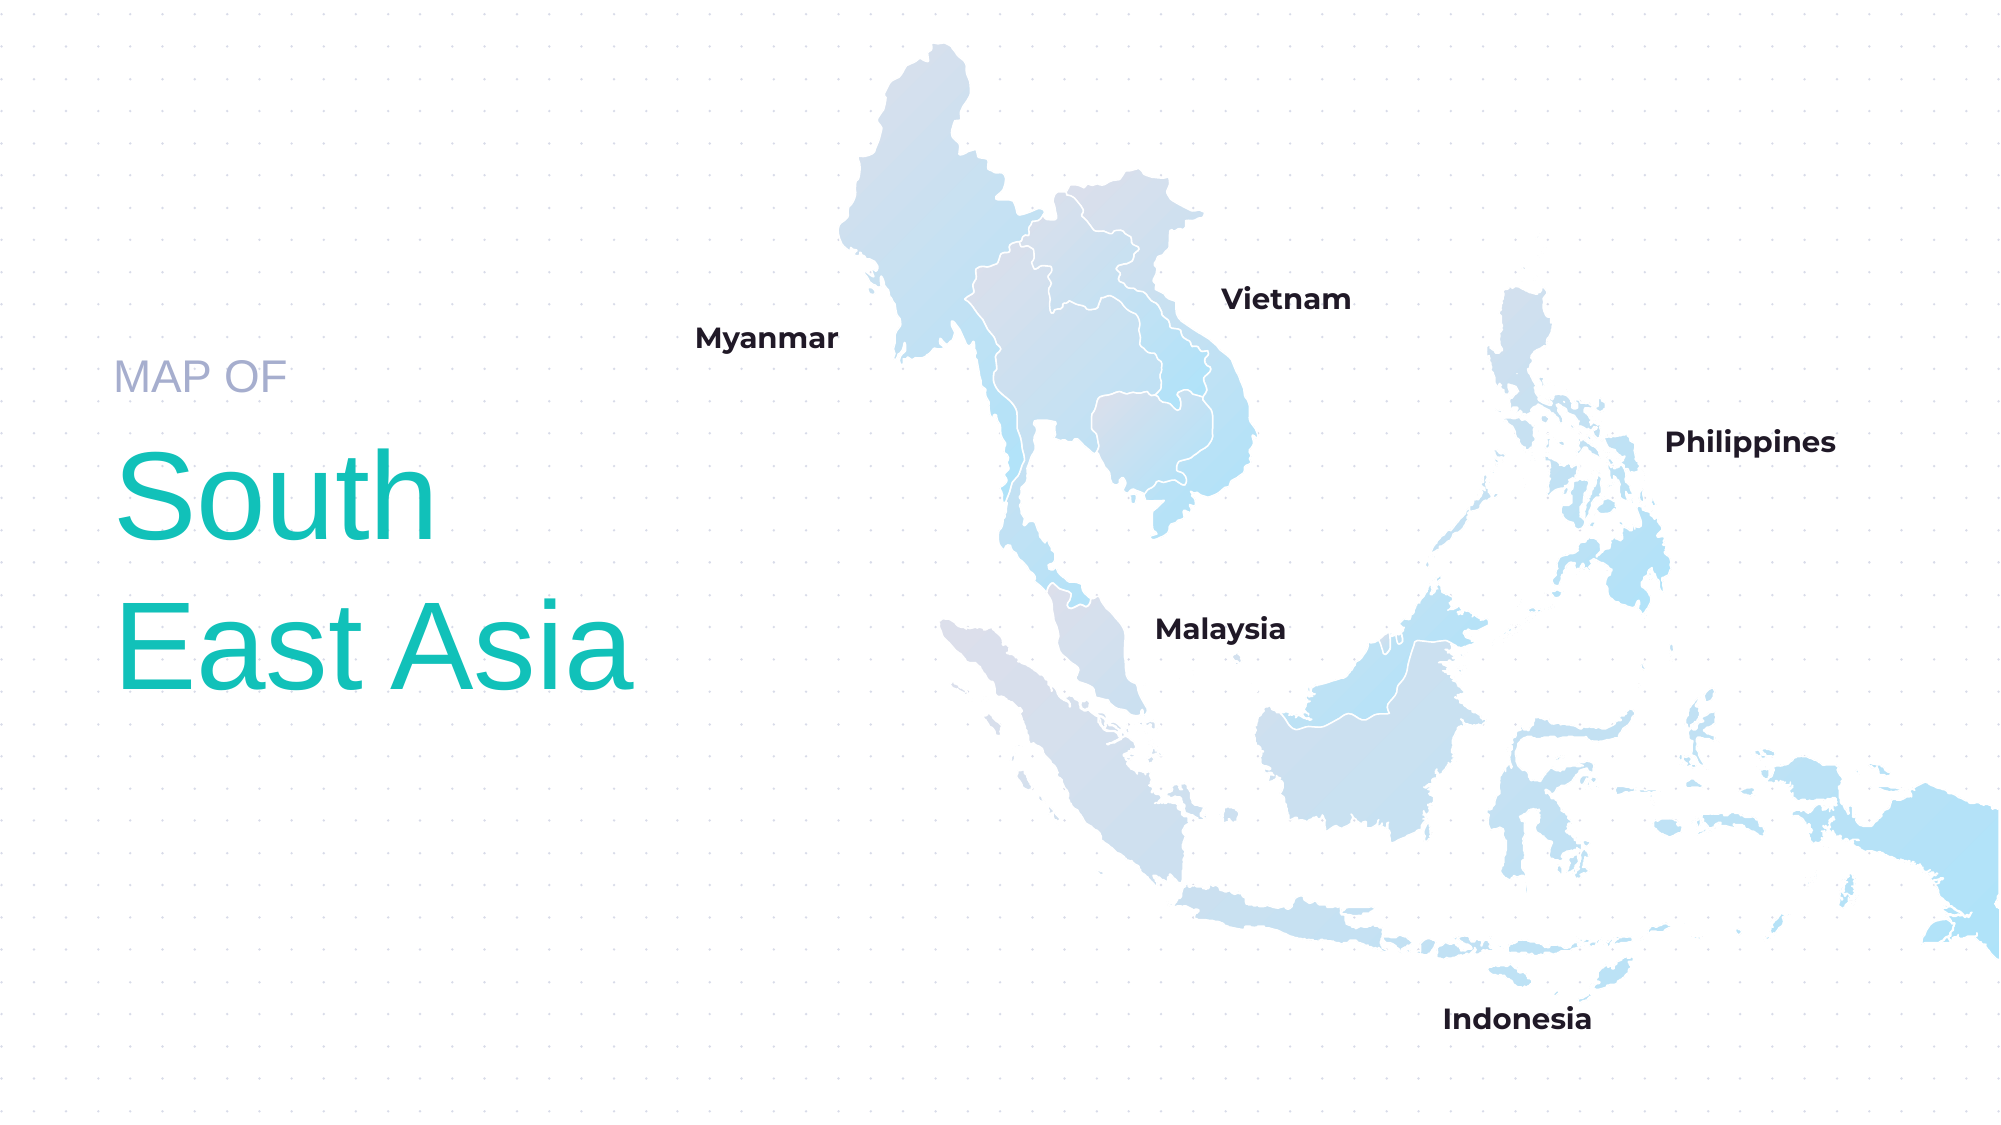

Vietnam
Myanmar
Philippines
Malaysia
Indonesia
MAP OF
South East Asia